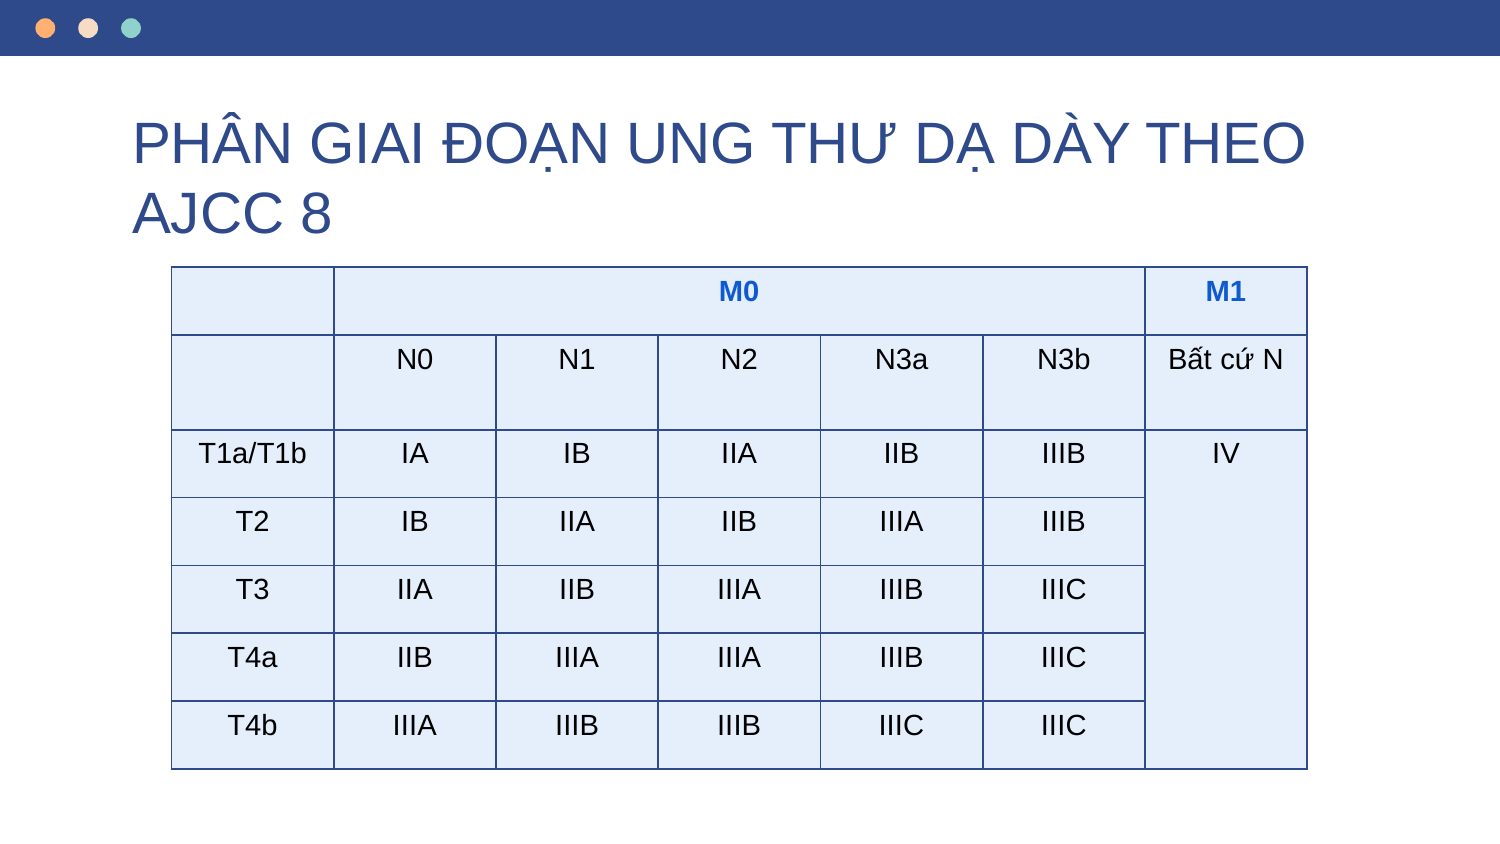

# PHÂN GIAI ĐOẠN UNG THƯ DẠ DÀY THEO AJCC 8
|  | M0 |  |  |  |  | M1 |
| --- | --- | --- | --- | --- | --- | --- |
|  | N0 | N1 | N2 | N3a | N3b | Bất cứ N |
| T1a/T1b | IA | IB | IIA | IIB | IIIB | IV |
| T2 | IB | IIA | IIB | IIIA | IIIB |  |
| T3 | IIA | IIB | IIIA | IIIB | IIIC |  |
| T4a | IIB | IIIA | IIIA | IIIB | IIIC |  |
| T4b | IIIA | IIIB | IIIB | IIIC | IIIC |  |